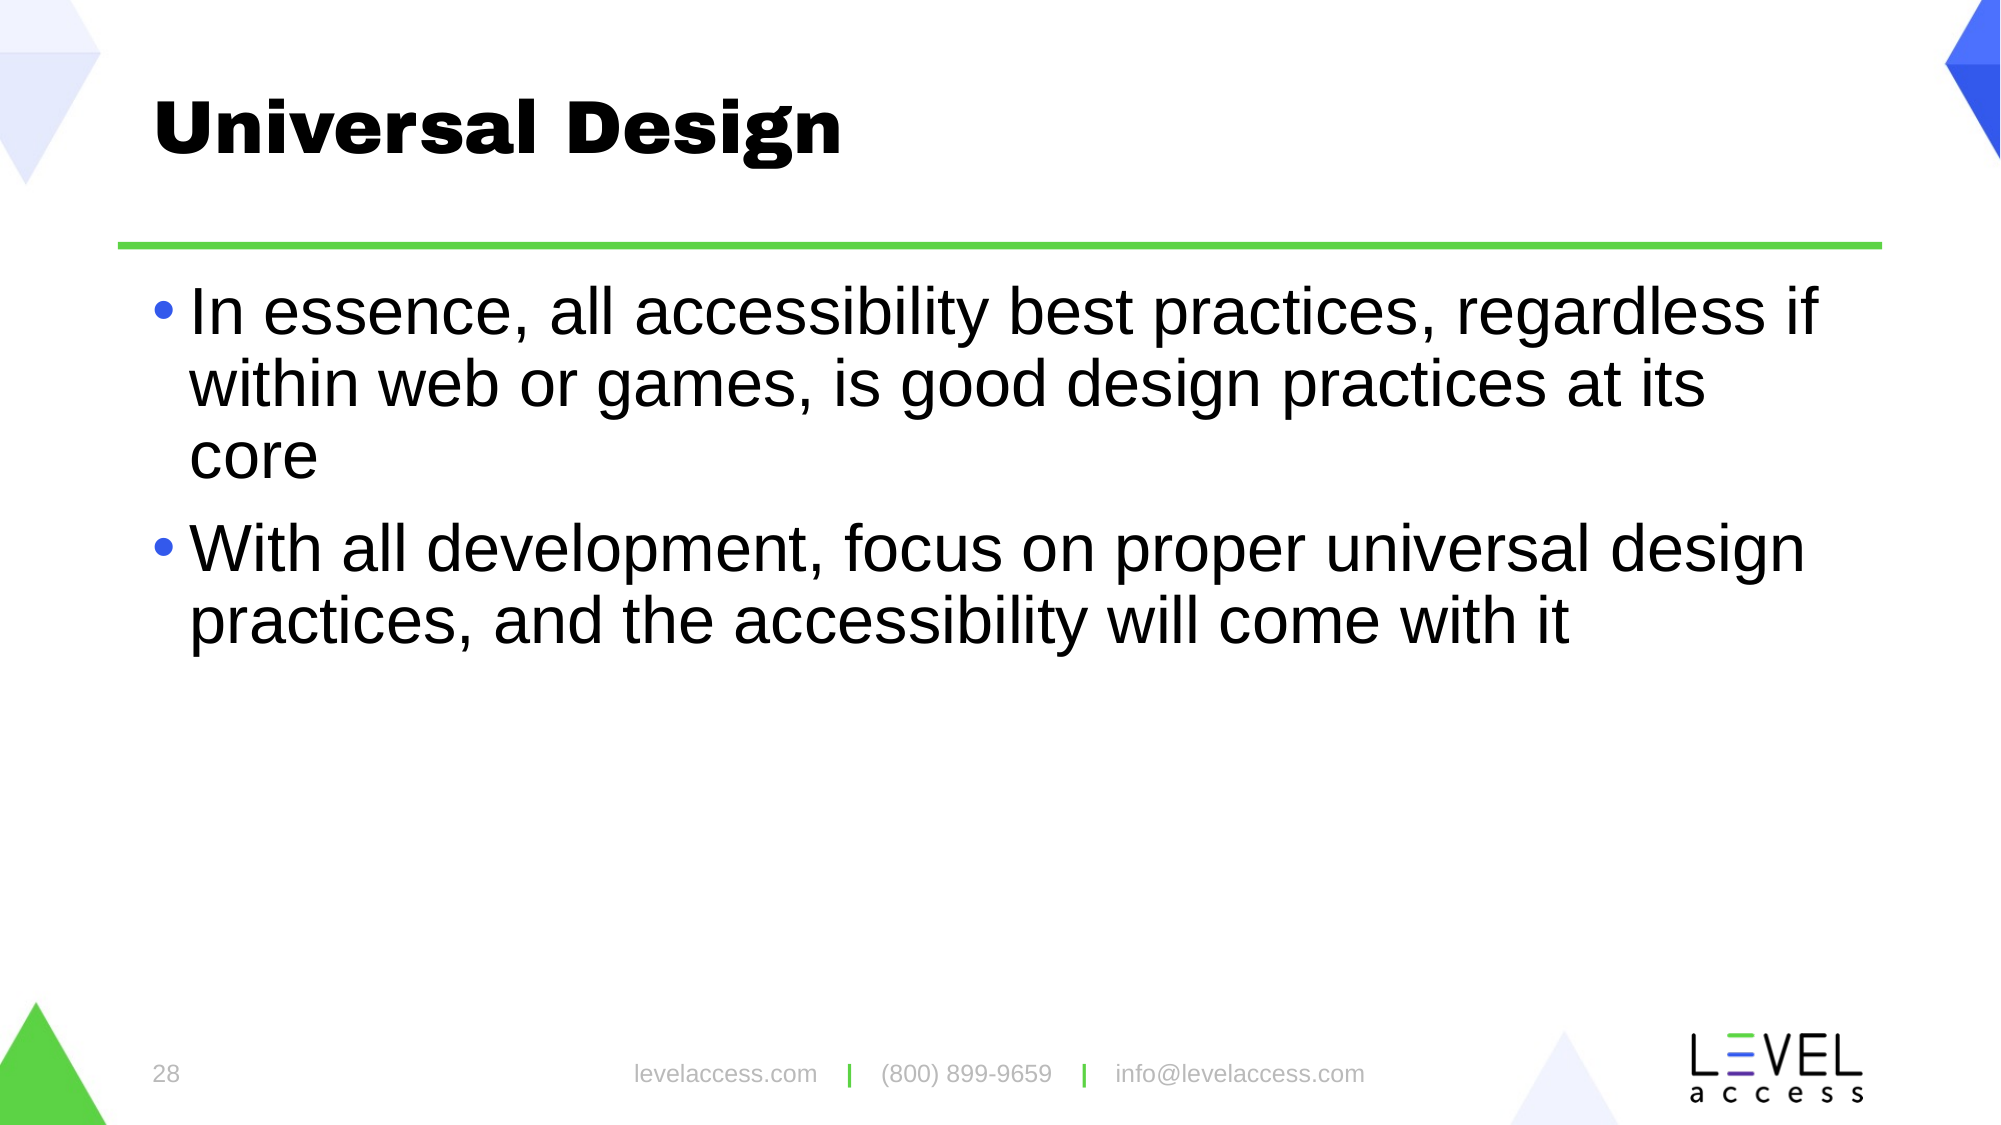

# Universal Design

In essence, all accessibility best practices, regardless if within web or games, is good design practices at its core
With all development, focus on proper universal design practices, and the accessibility will come with it

levelaccess.com    |    (800) 899-9659    |    info@levelaccess.com
28